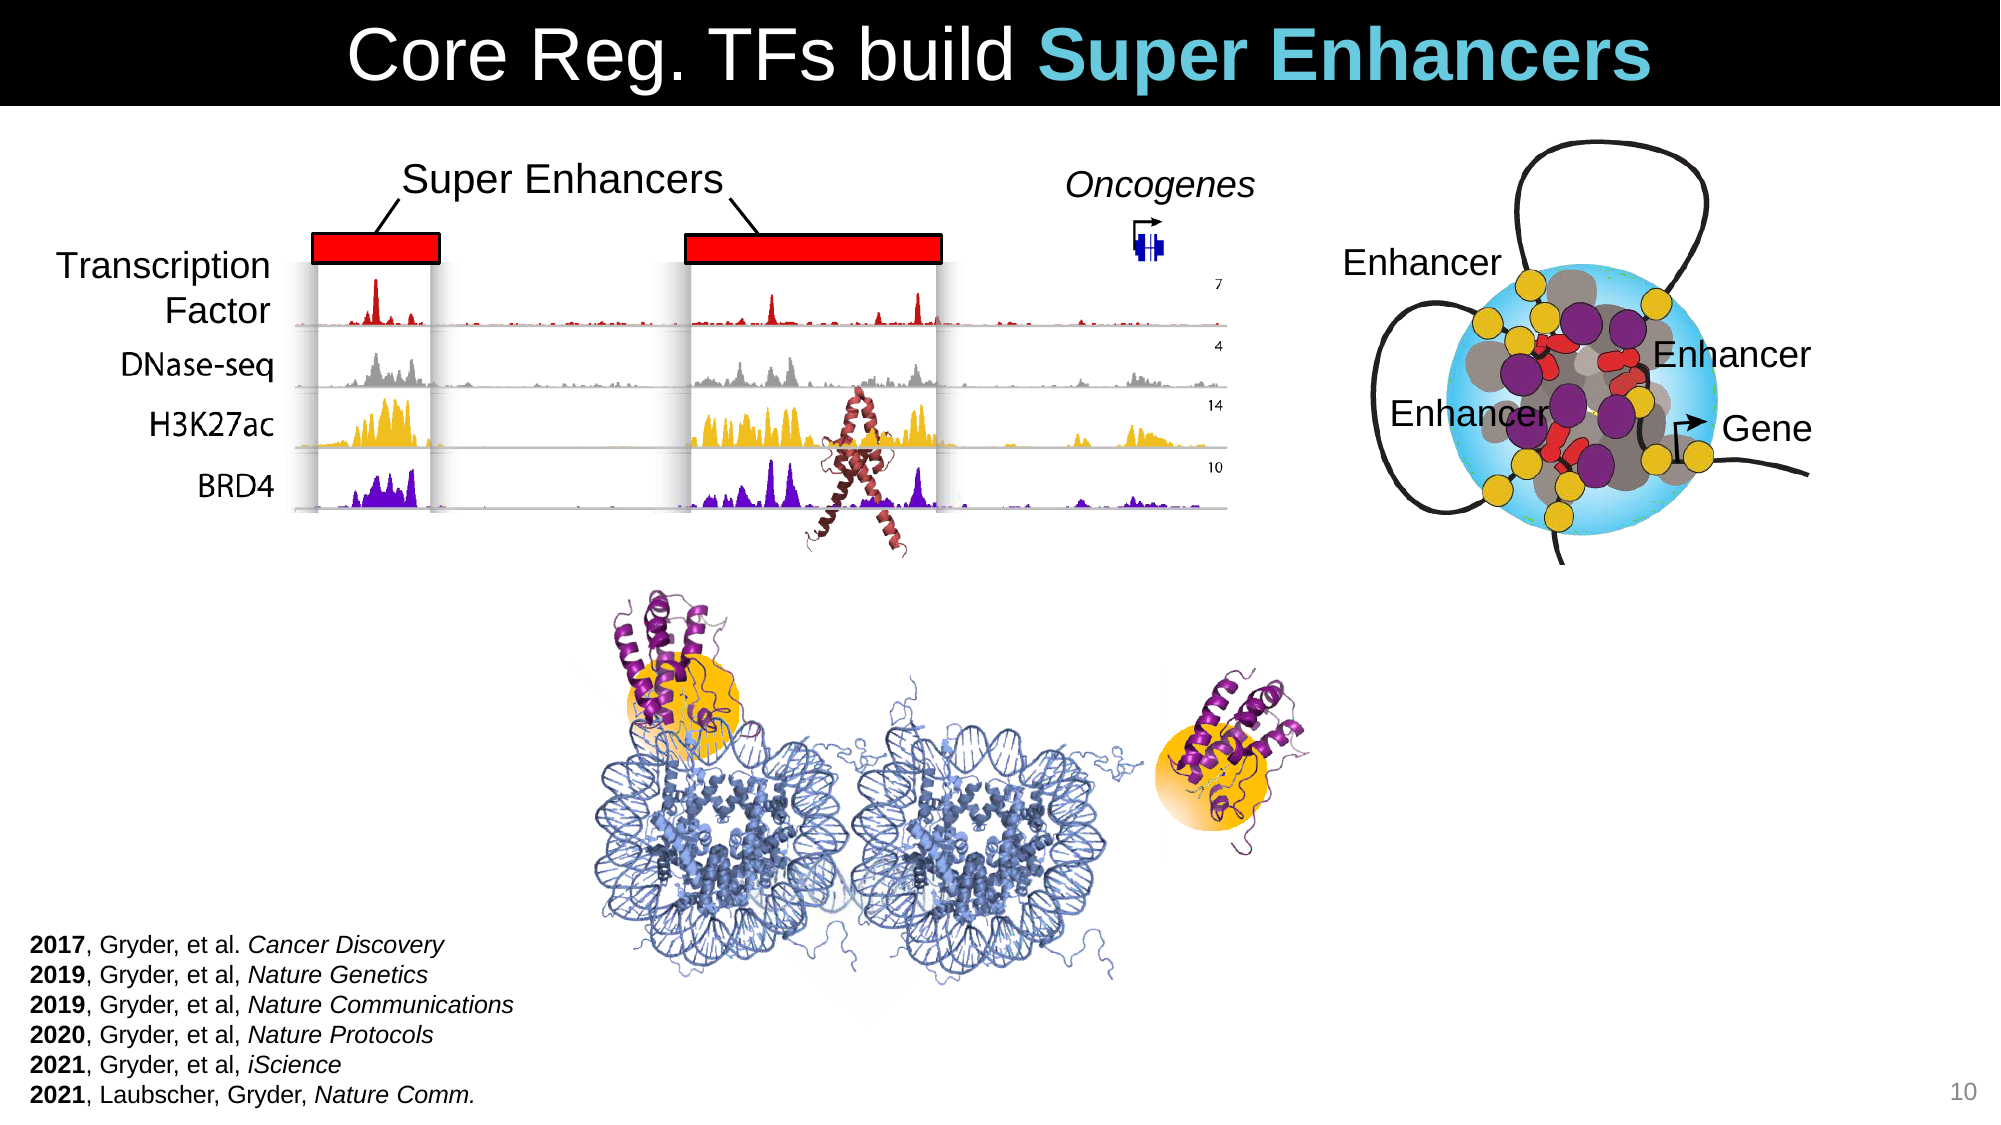

# Core Reg. TFs build Super Enhancers

Super Enhancers
Oncogenes

Enhancer
Transcription
Factor

Enhancer
Gene

Enhancer

2017, Gryder, et al. Cancer Discovery
2019, Gryder, et al, Nature Genetics
2019, Gryder, et al, Nature Communications
2020, Gryder, et al, Nature Protocols
2021, Gryder, et al, iScience
2021, Laubscher, Gryder, Nature Comm.
10